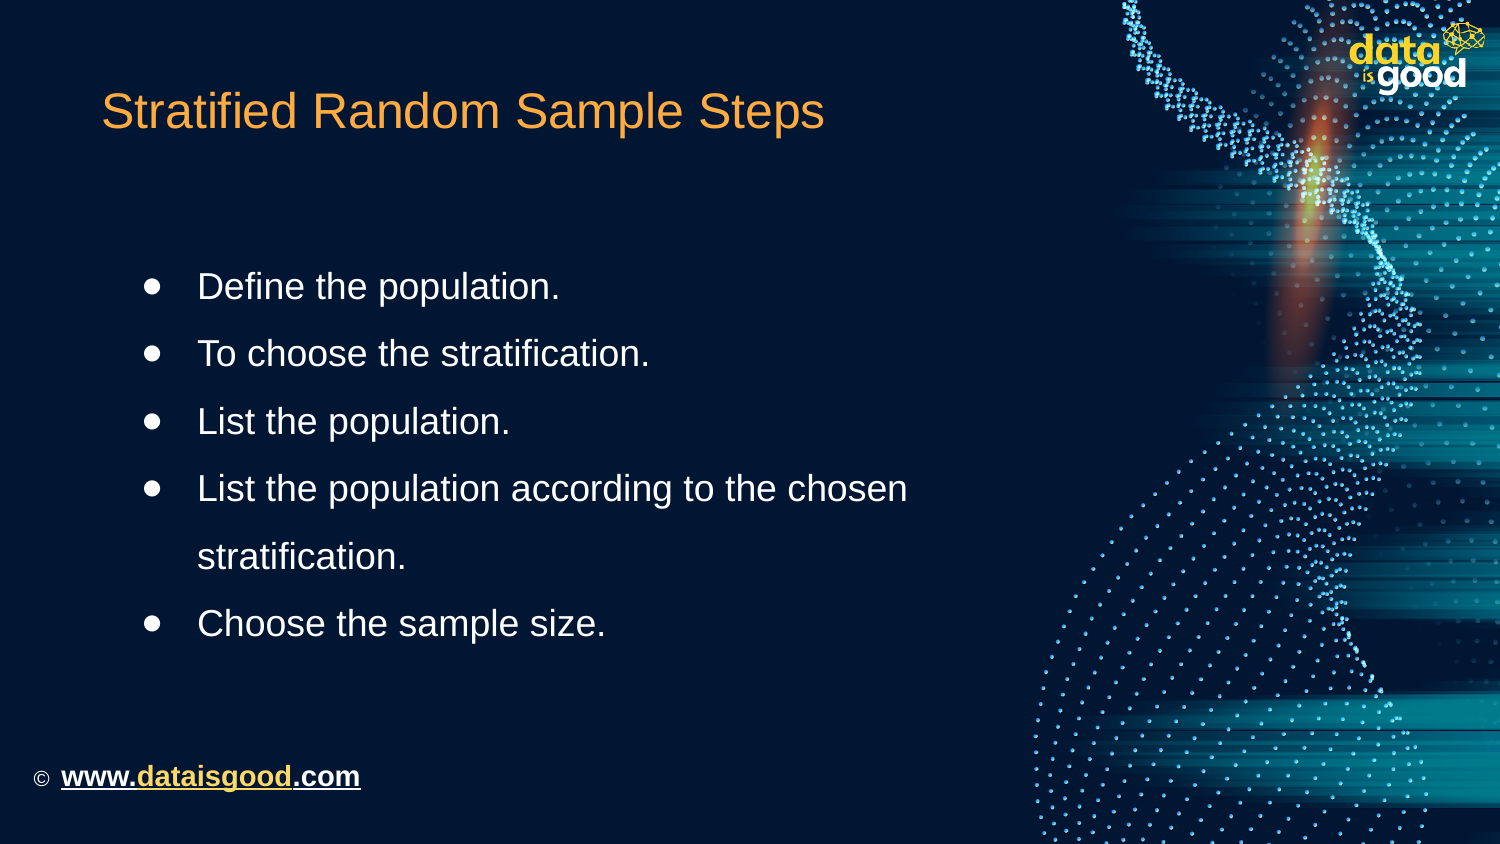

# Stratified Random Sample Steps
Define the population.
To choose the stratification.
List the population.
List the population according to the chosen stratification.
Choose the sample size.